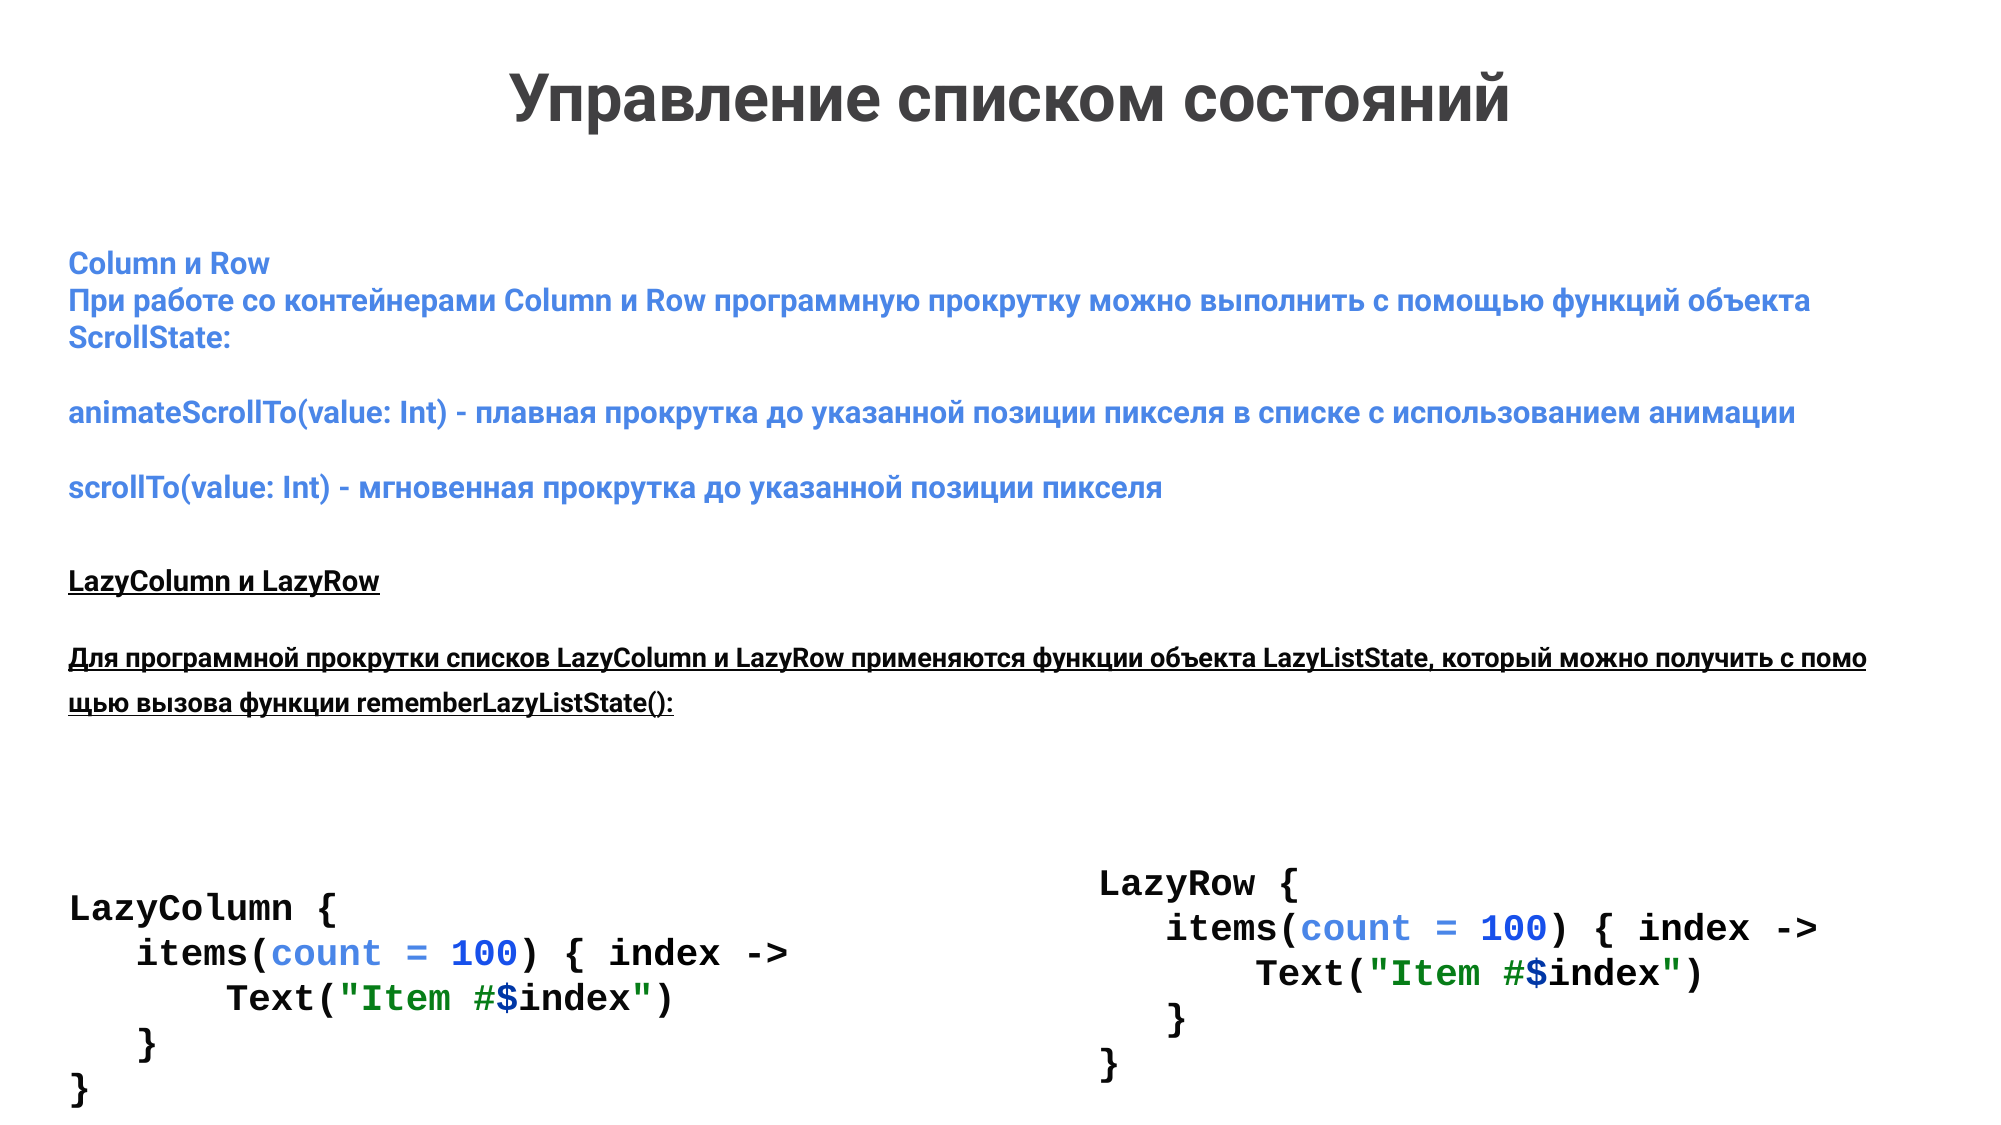

Управление списком состояний
Column и Row
При работе со контейнерами Column и Row программную прокрутку можно выполнить с помощью функций объекта ScrollState:

animateScrollTo(value: Int) - плавная прокрутка до указанной позиции пикселя в списке с использованием анимации

scrollTo(value: Int) - мгновенная прокрутка до указанной позиции пикселя

LazyColumn и LazyRow
Для программной прокрутки списков LazyColumn и LazyRow применяются функции объекта LazyListState, который можно получить с помощью вызова функции rememberLazyListState():

LazyRow {
   items(count = 100) { index ->
       Text("Item #$index")
   }
}
LazyColumn {
   items(count = 100) { index ->
       Text("Item #$index")
   }
}